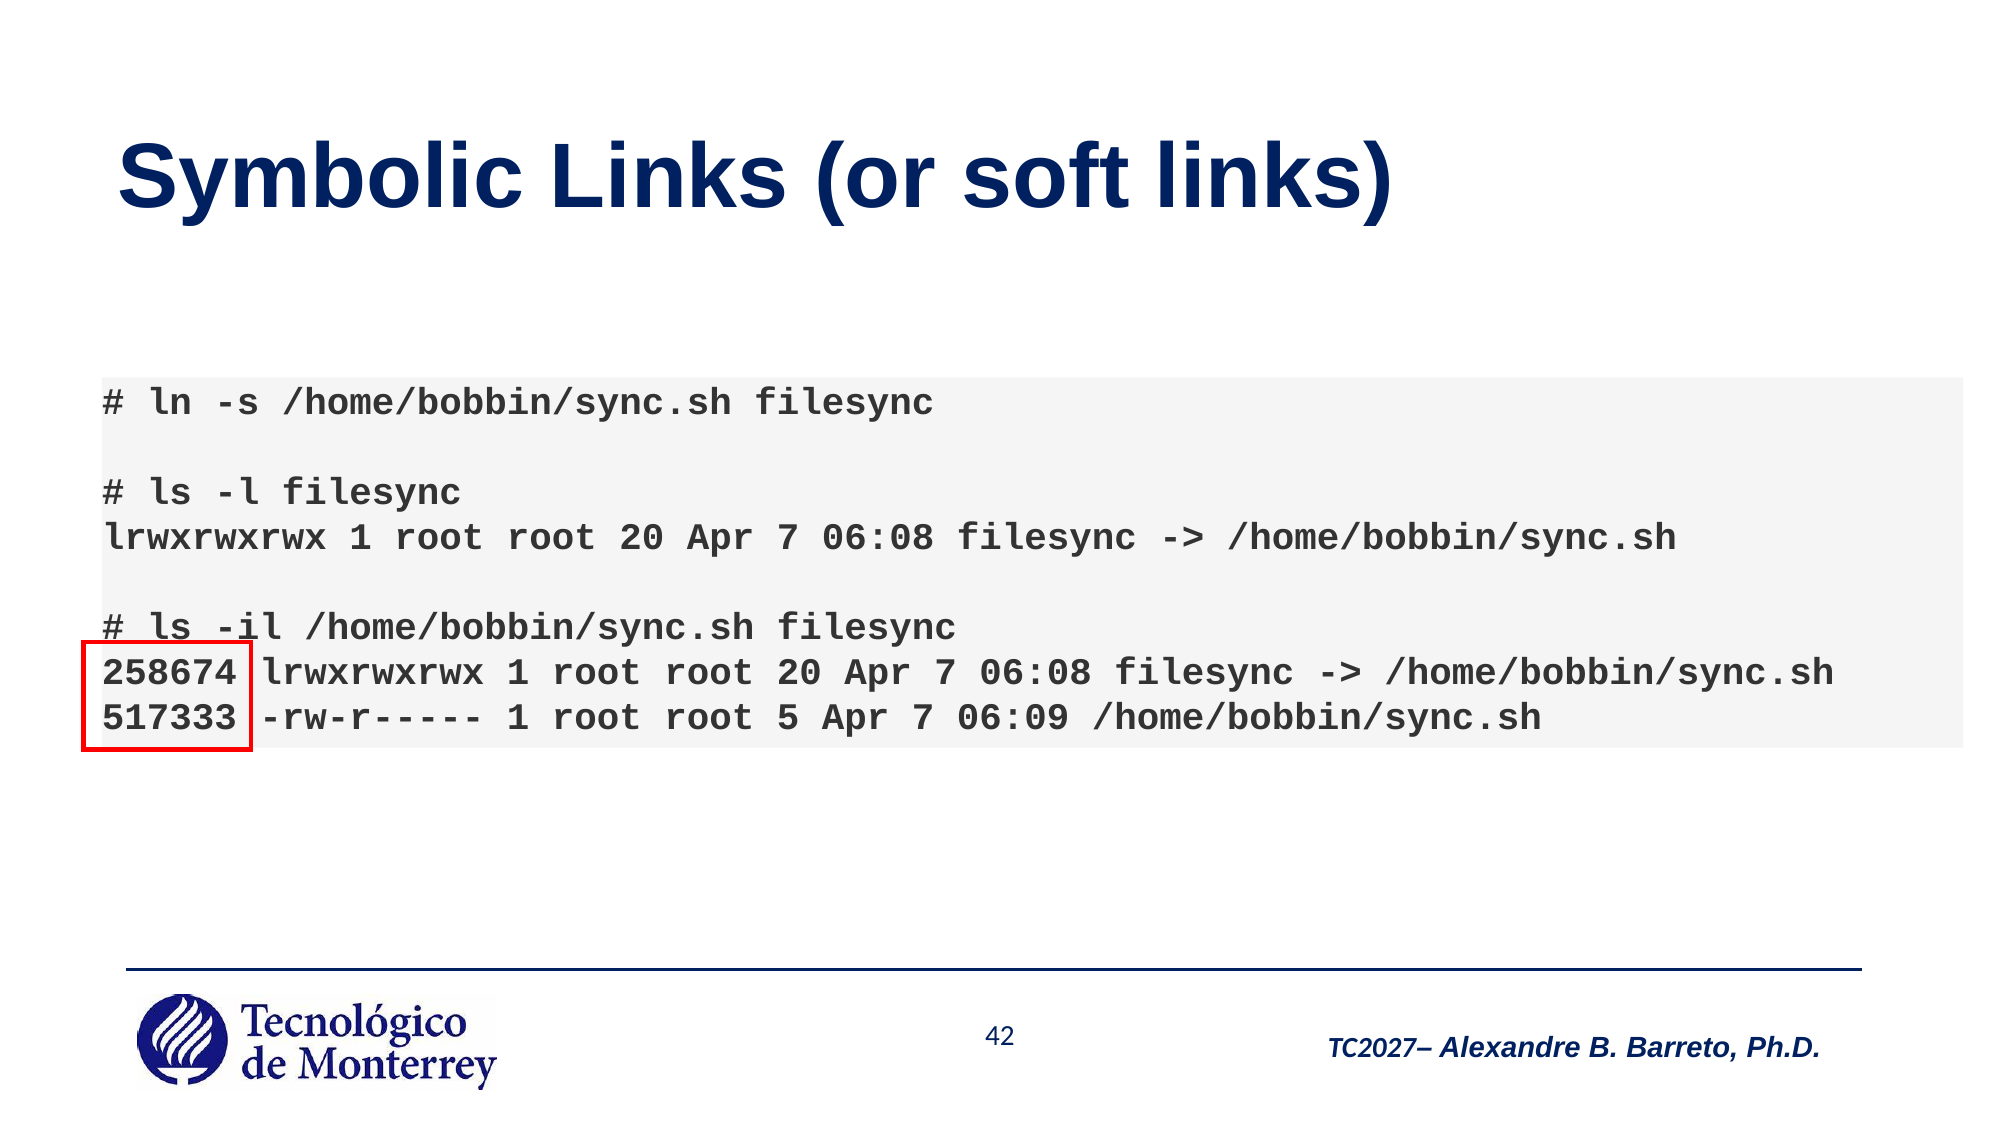

# Symbolic Links (or soft links)
# ln -s /home/bobbin/sync.sh filesync

# ls -l filesync
lrwxrwxrwx 1 root root 20 Apr 7 06:08 filesync -> /home/bobbin/sync.sh

# ls -il /home/bobbin/sync.sh filesync
258674 lrwxrwxrwx 1 root root 20 Apr 7 06:08 filesync -> /home/bobbin/sync.sh
517333 -rw-r----- 1 root root 5 Apr 7 06:09 /home/bobbin/sync.sh